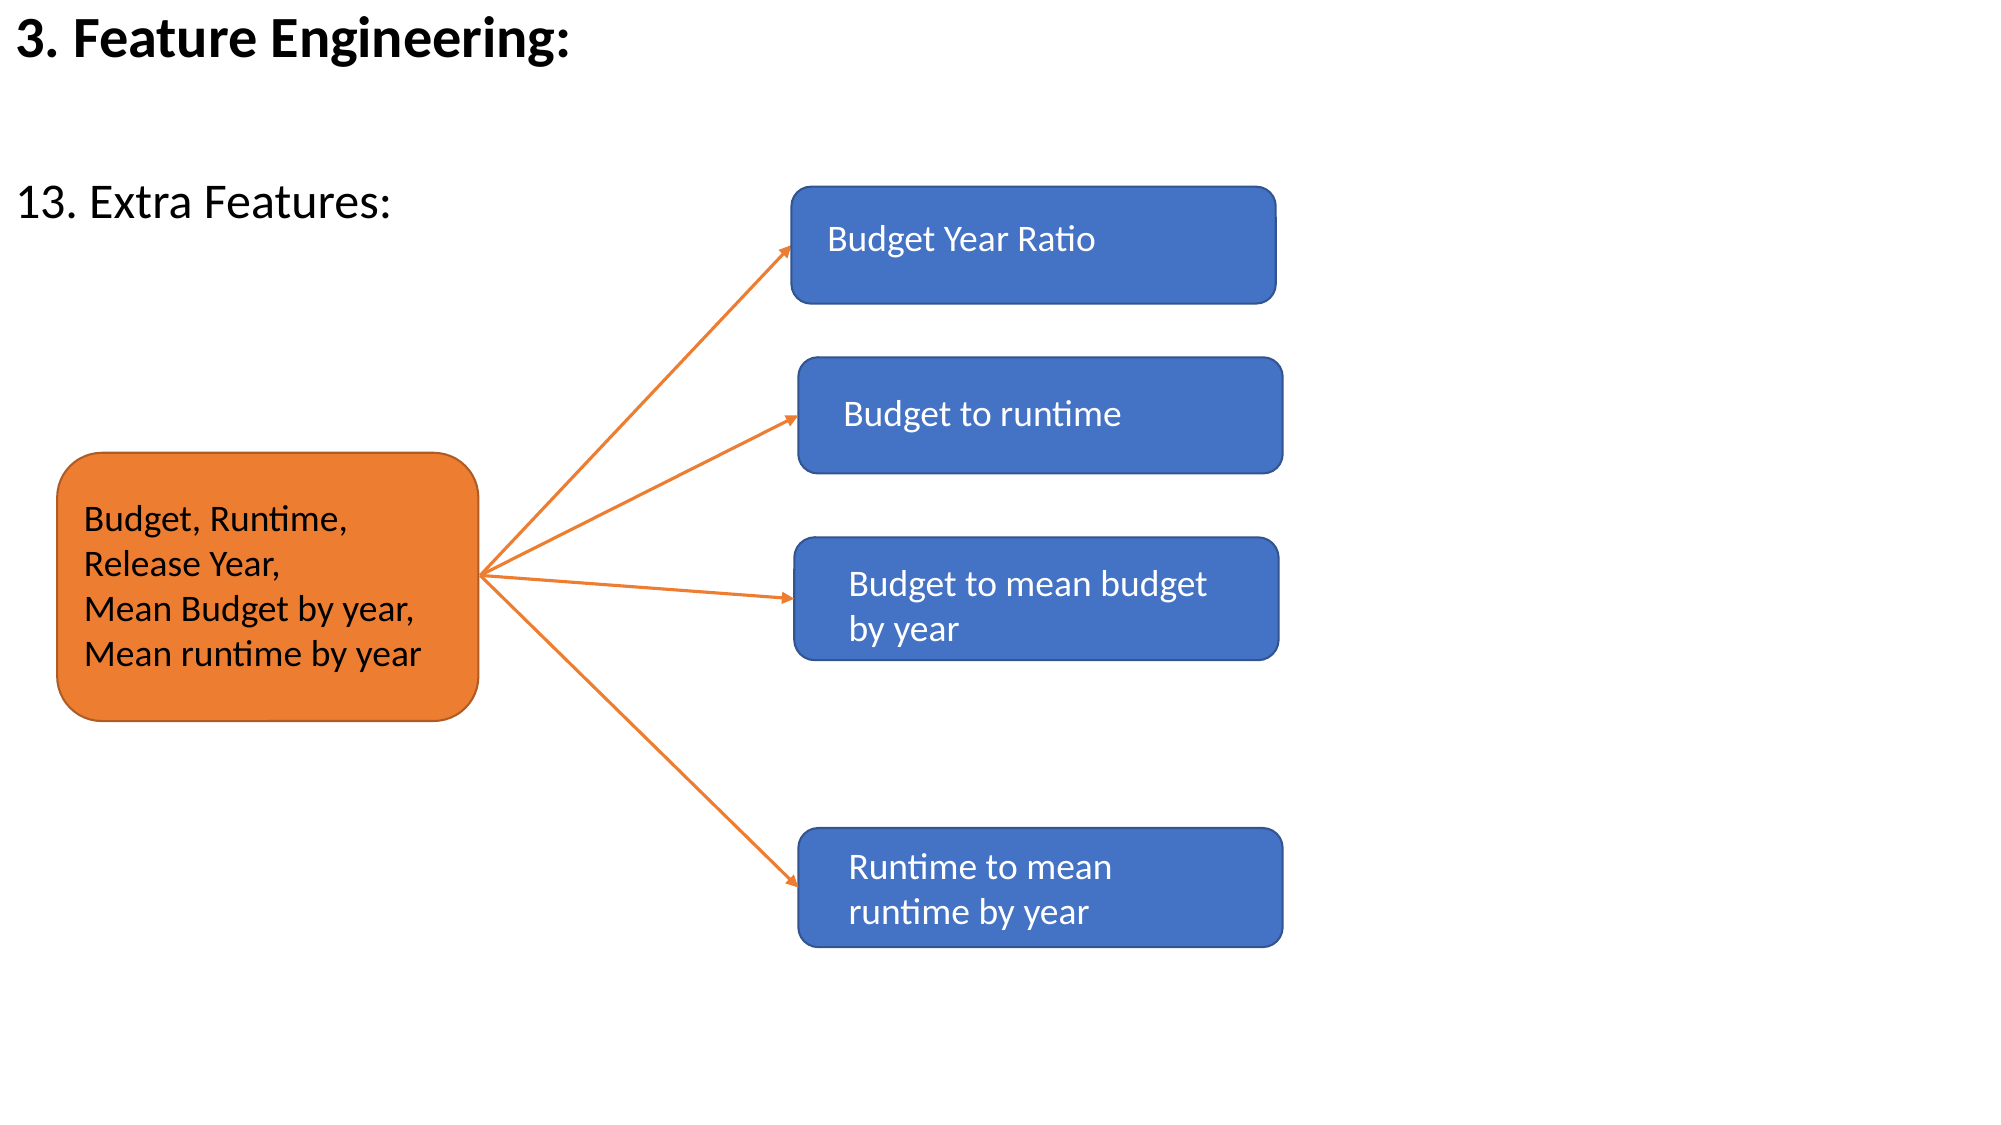

3. Feature Engineering:

13. Extra Features:

Budget Year Ratio

Budget to runtime

Budget, Runtime,
Release Year,
Mean Budget by year,
Mean runtime by year

Budget to mean budget by year

Runtime to mean runtime by year
Inlated Budget by Decade